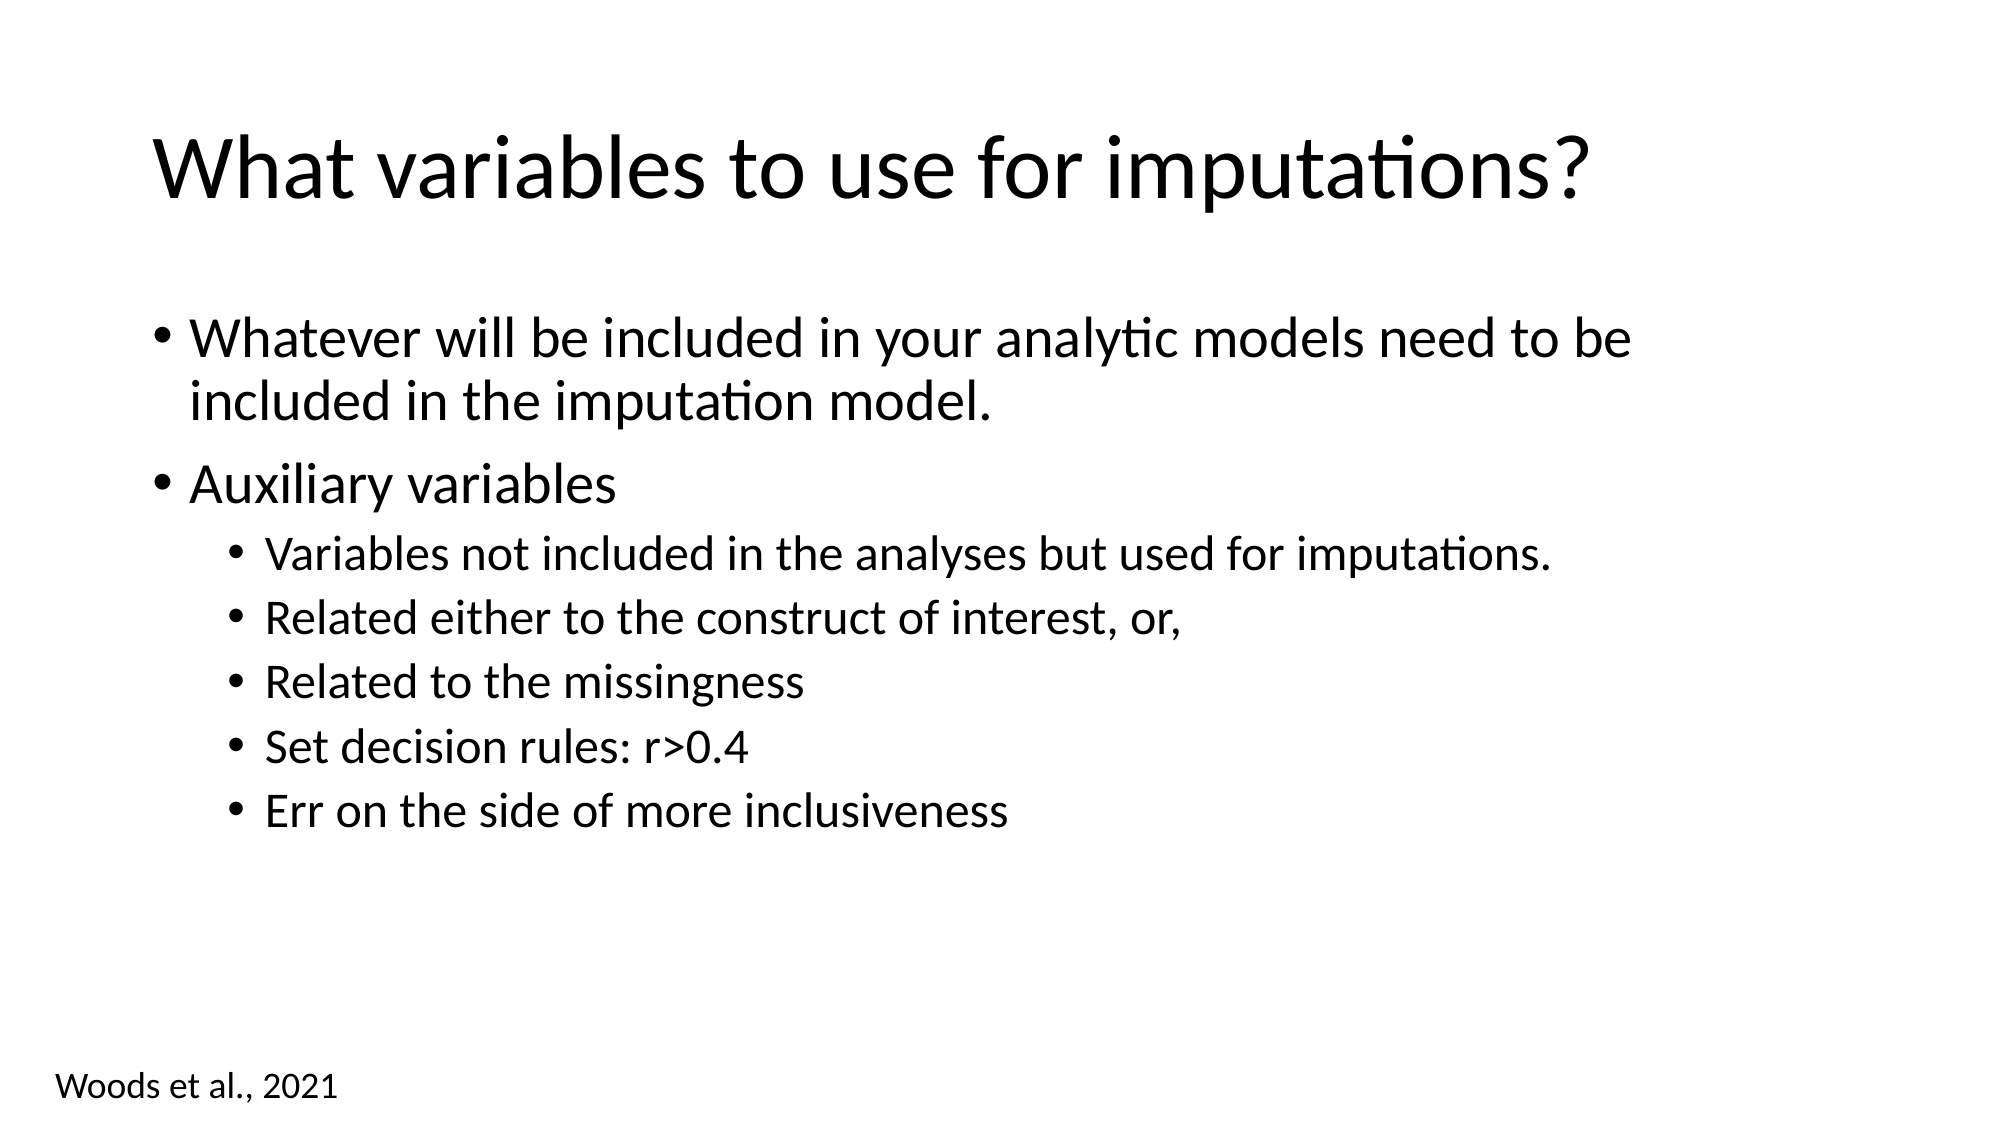

# What variables to use for imputations?
Whatever will be included in your analytic models need to be included in the imputation model.
Auxiliary variables
Variables not included in the analyses but used for imputations.
Related either to the construct of interest, or,
Related to the missingness
Set decision rules: r>0.4
Err on the side of more inclusiveness

Woods et al., 2021